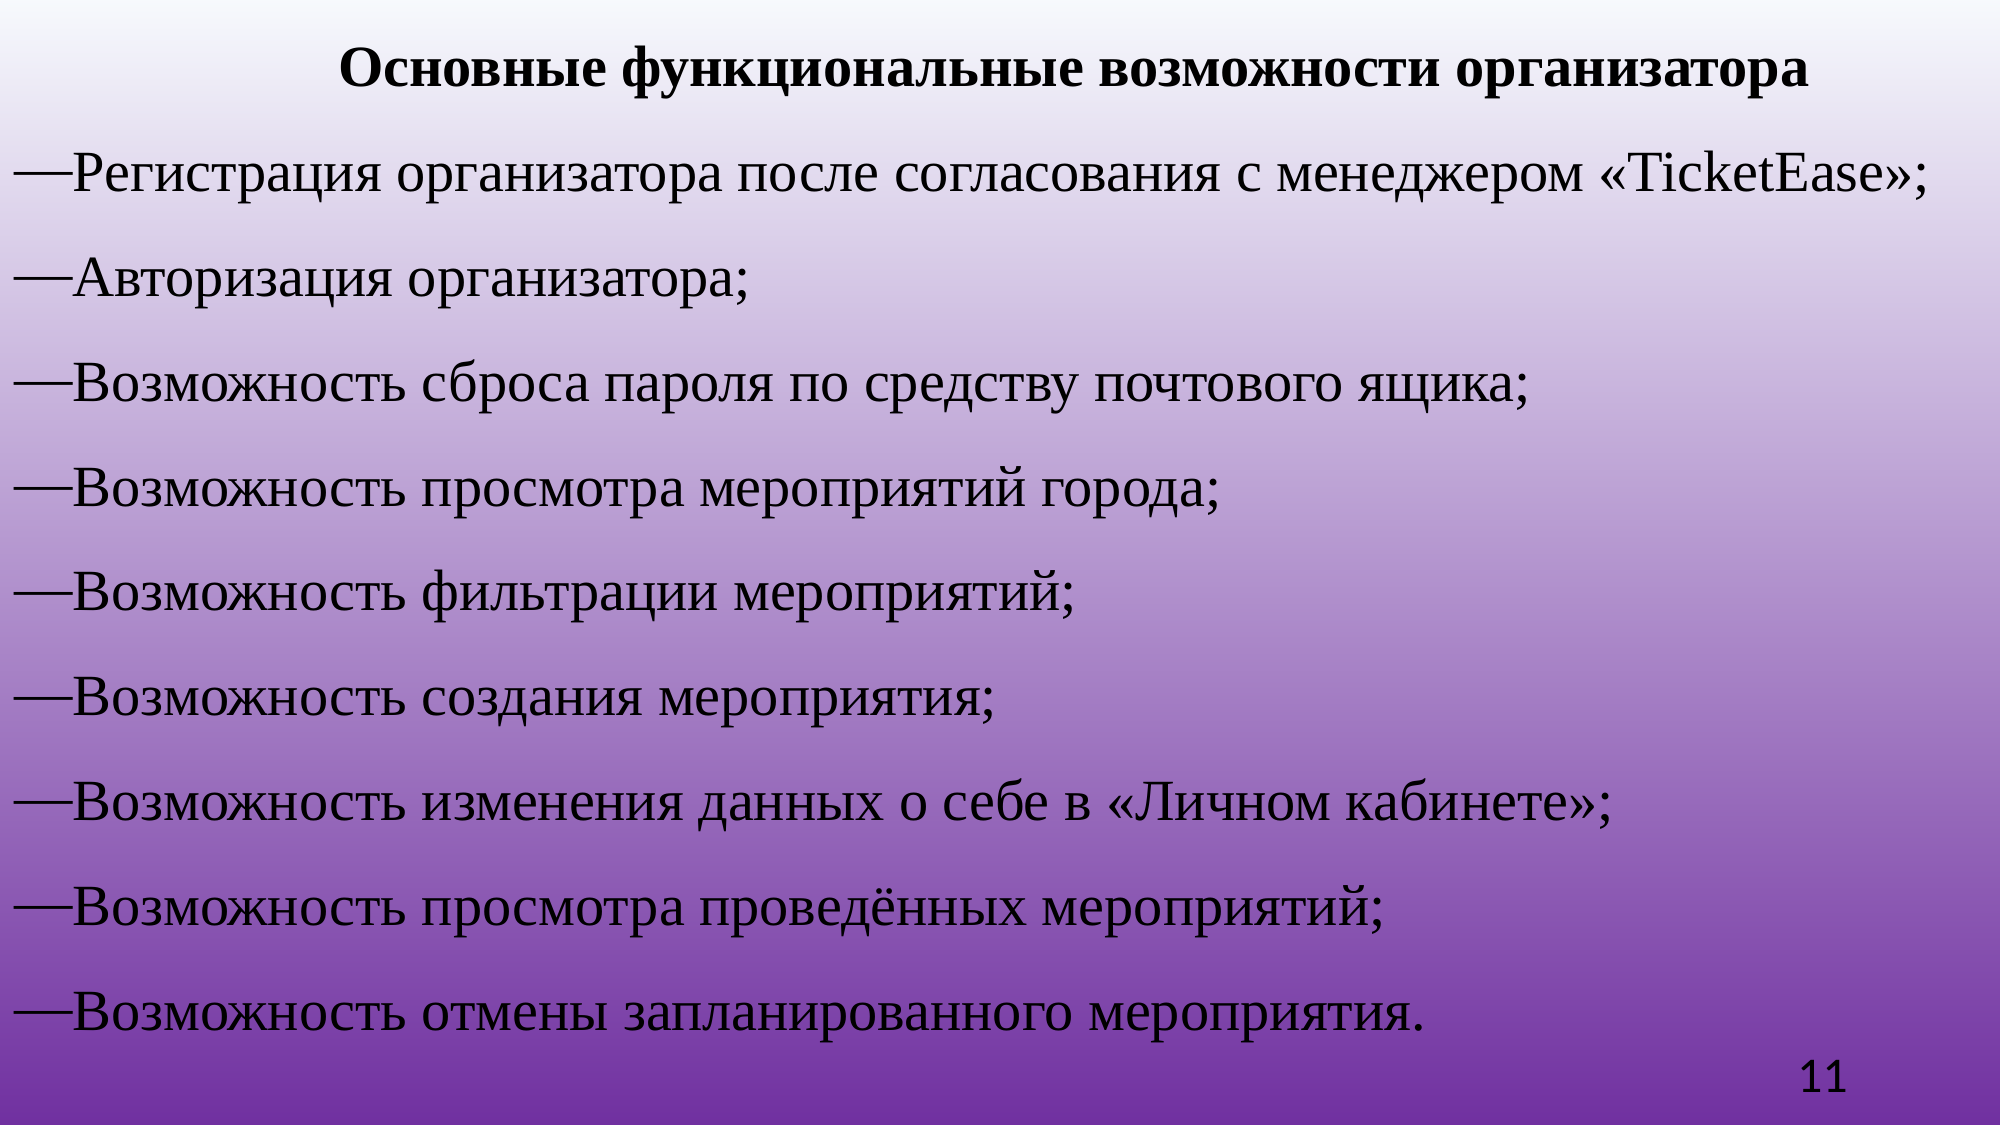

Основные функциональные возможности организатора
Регистрация организатора после согласования с менеджером «TicketEase»;
Авторизация организатора;
Возможность сброса пароля по средству почтового ящика;
Возможность просмотра мероприятий города;
Возможность фильтрации мероприятий;
Возможность создания мероприятия;
Возможность изменения данных о себе в «Личном кабинете»;
Возможность просмотра проведённых мероприятий;
Возможность отмены запланированного мероприятия.
11